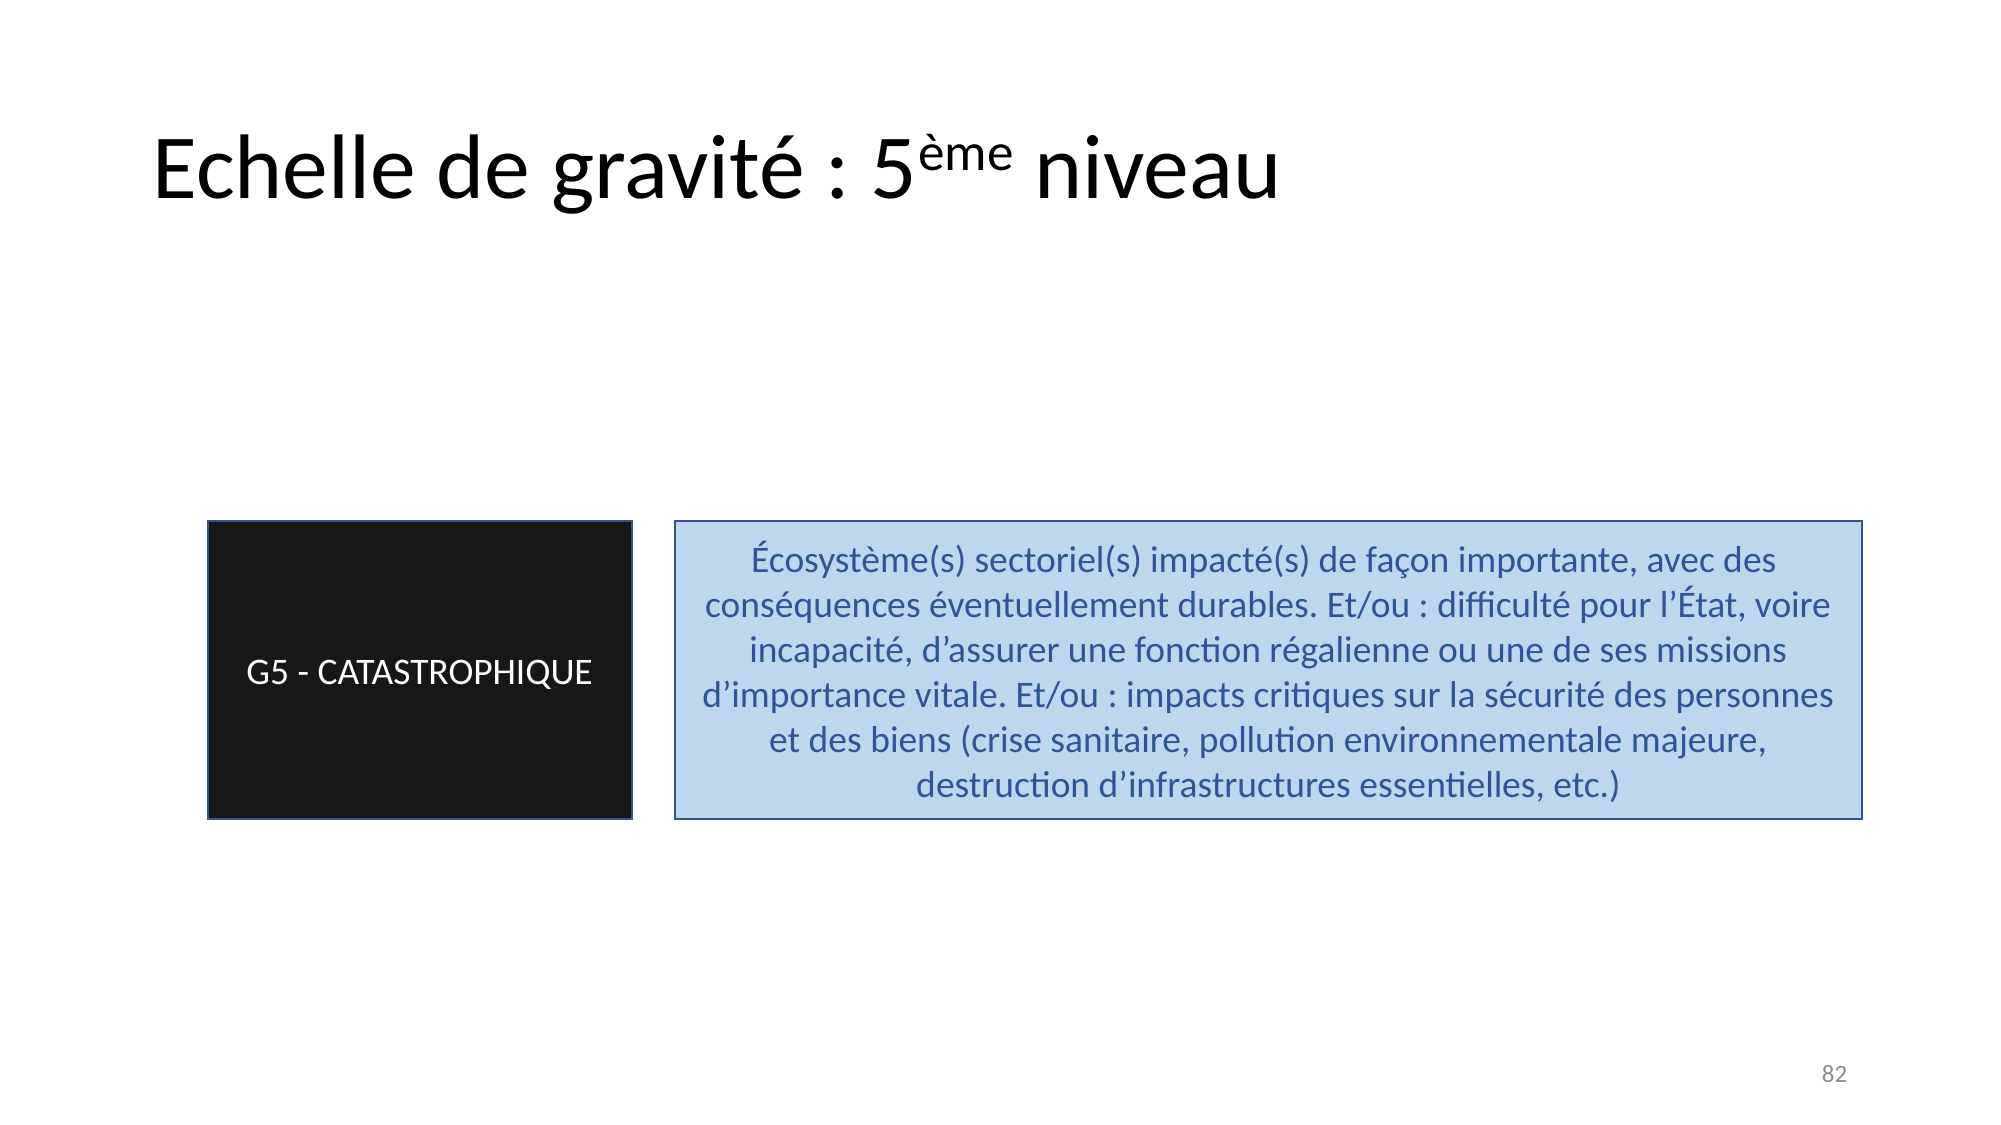

# Echelle de gravité : 5ème niveau
Écosystème(s) sectoriel(s) impacté(s) de façon importante, avec des  conséquences éventuellement durables. Et/ou : difficulté pour l’État, voire incapacité, d’assurer une fonction régalienne ou une de ses missions d’importance vitale. Et/ou : impacts critiques sur la sécurité des personnes et des biens (crise sanitaire, pollution environnementale majeure, destruction d’infrastructures essentielles, etc.)
G5 - CATASTROPHIQUE
82